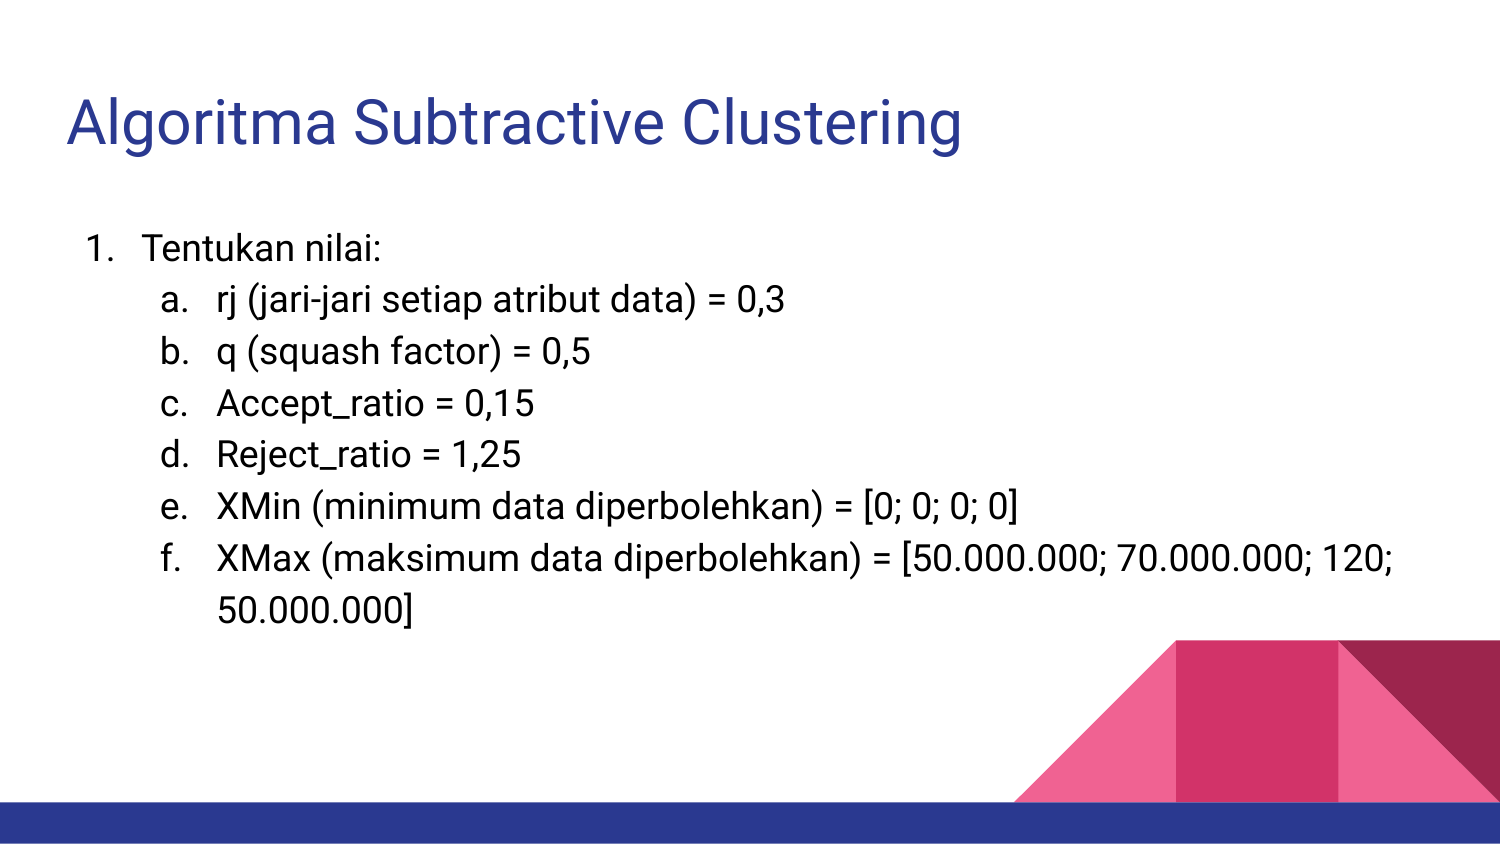

# Algoritma Subtractive Clustering
Tentukan nilai:
rj (jari-jari setiap atribut data) = 0,3
q (squash factor) = 0,5
Accept_ratio = 0,15
Reject_ratio = 1,25
XMin (minimum data diperbolehkan) = [0; 0; 0; 0]
XMax (maksimum data diperbolehkan) = [50.000.000; 70.000.000; 120; 50.000.000]